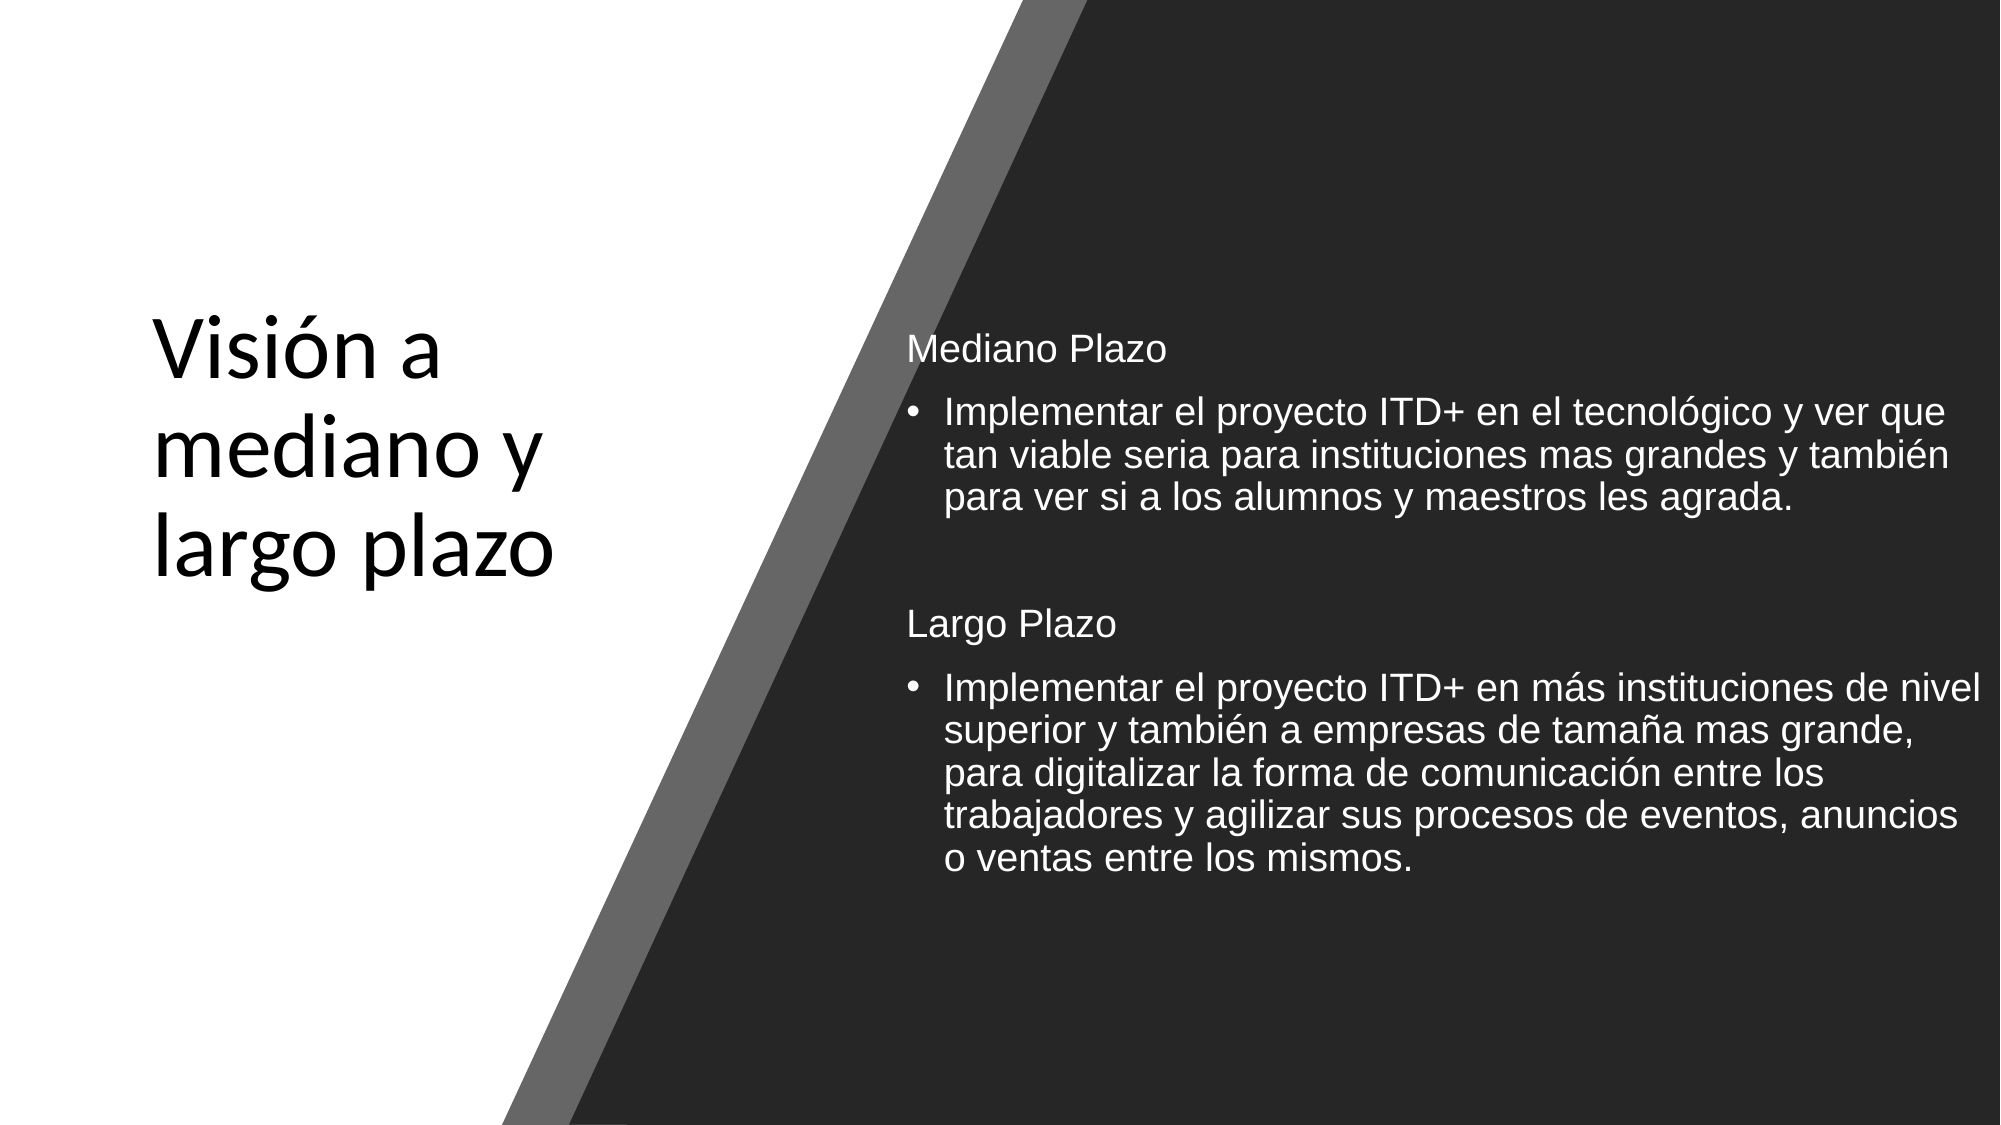

# Visión a mediano y largo plazo
Mediano Plazo
Implementar el proyecto ITD+ en el tecnológico y ver que tan viable seria para instituciones mas grandes y también para ver si a los alumnos y maestros les agrada.

Largo Plazo
Implementar el proyecto ITD+ en más instituciones de nivel superior y también a empresas de tamaña mas grande, para digitalizar la forma de comunicación entre los trabajadores y agilizar sus procesos de eventos, anuncios o ventas entre los mismos.